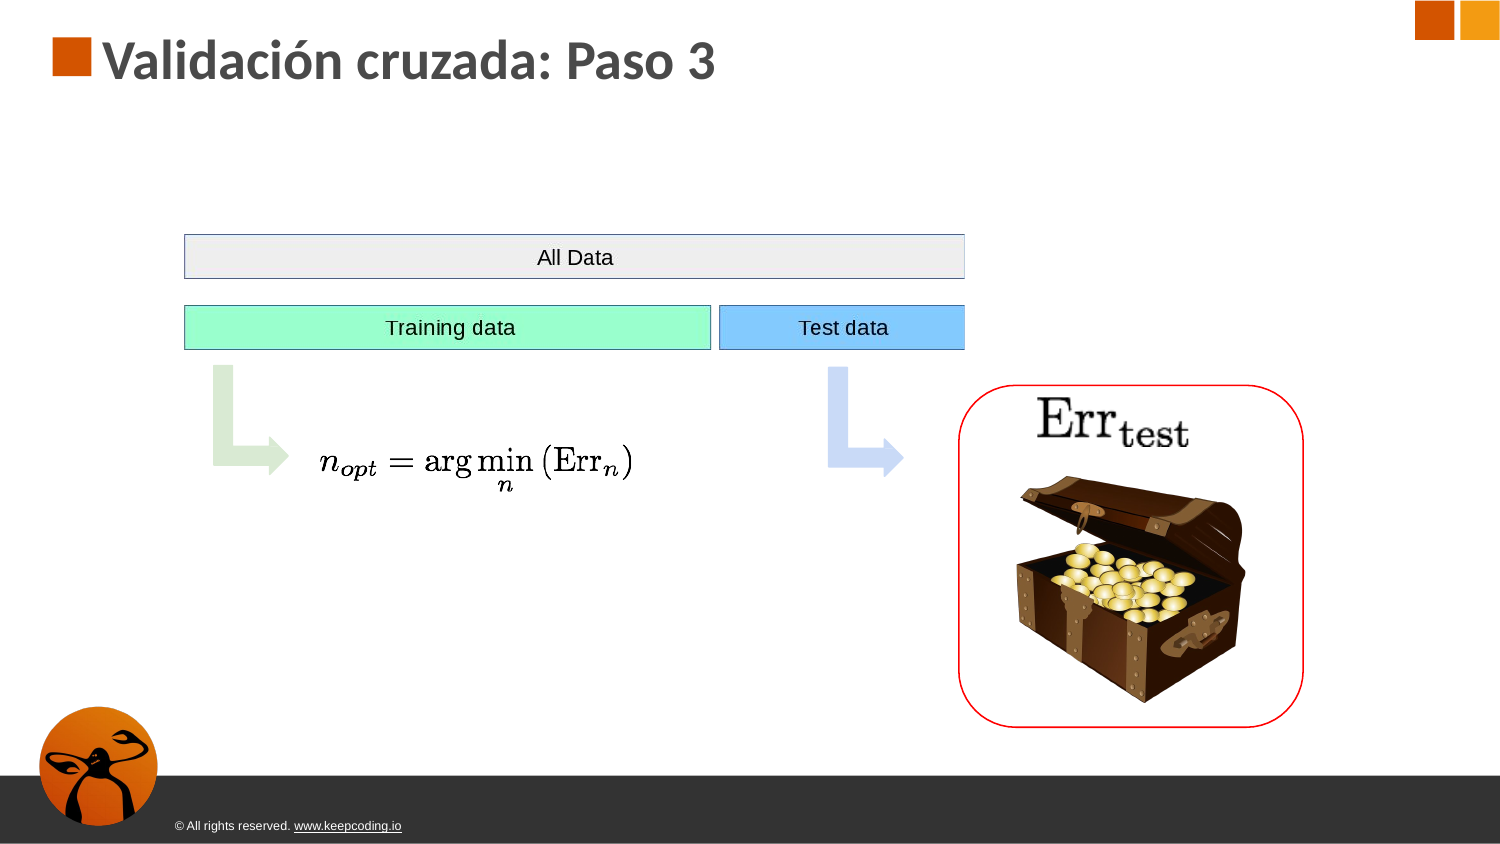

# Validación cruzada: Paso 3

© All rights reserved. www.keepcoding.io